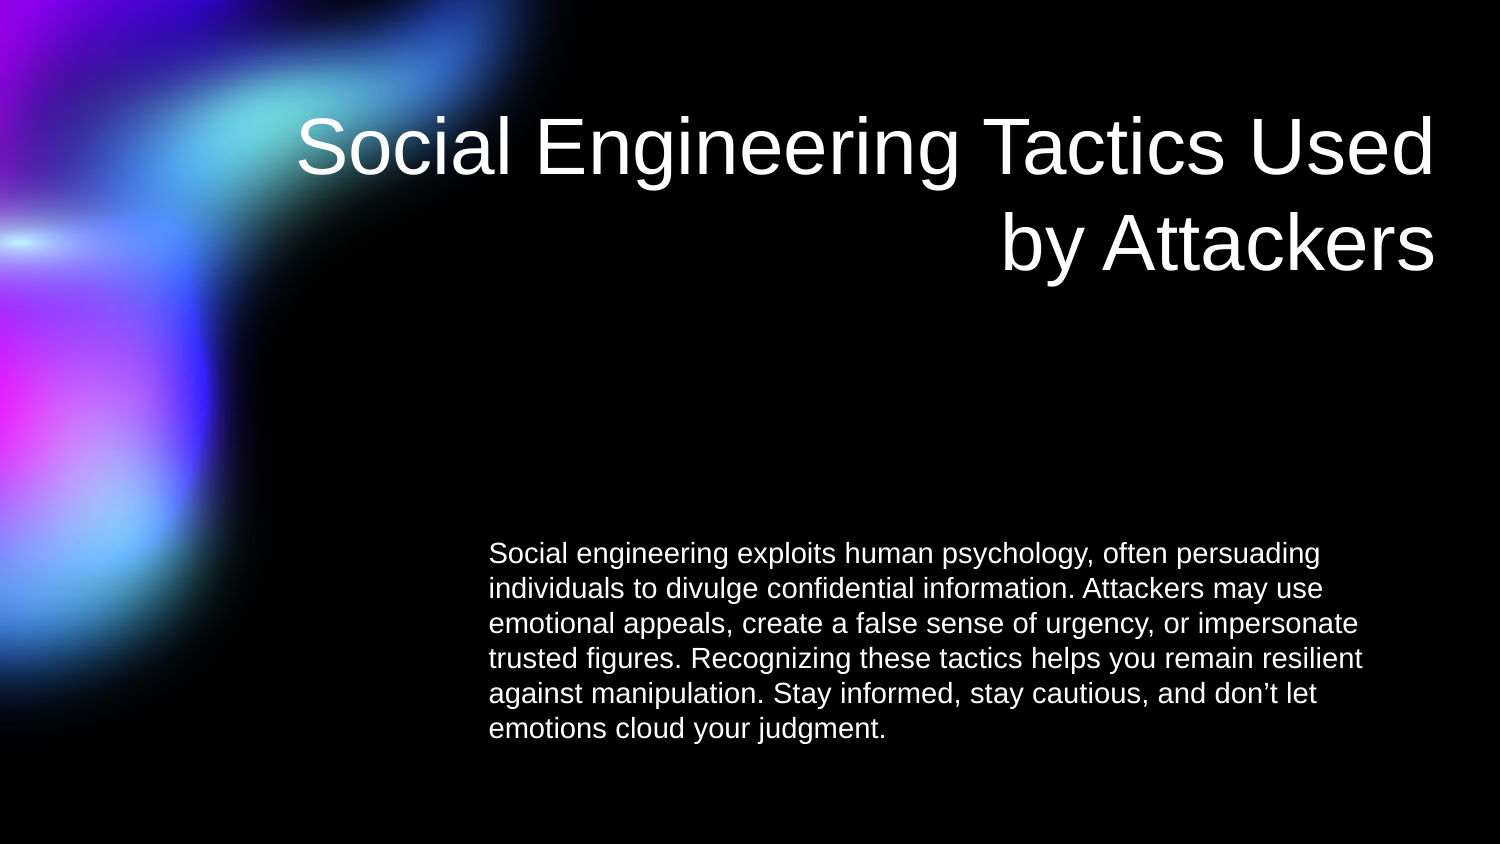

# Social Engineering Tactics Used by Attackers
Social engineering exploits human psychology, often persuading individuals to divulge confidential information. Attackers may use emotional appeals, create a false sense of urgency, or impersonate trusted figures. Recognizing these tactics helps you remain resilient against manipulation. Stay informed, stay cautious, and don’t let emotions cloud your judgment.